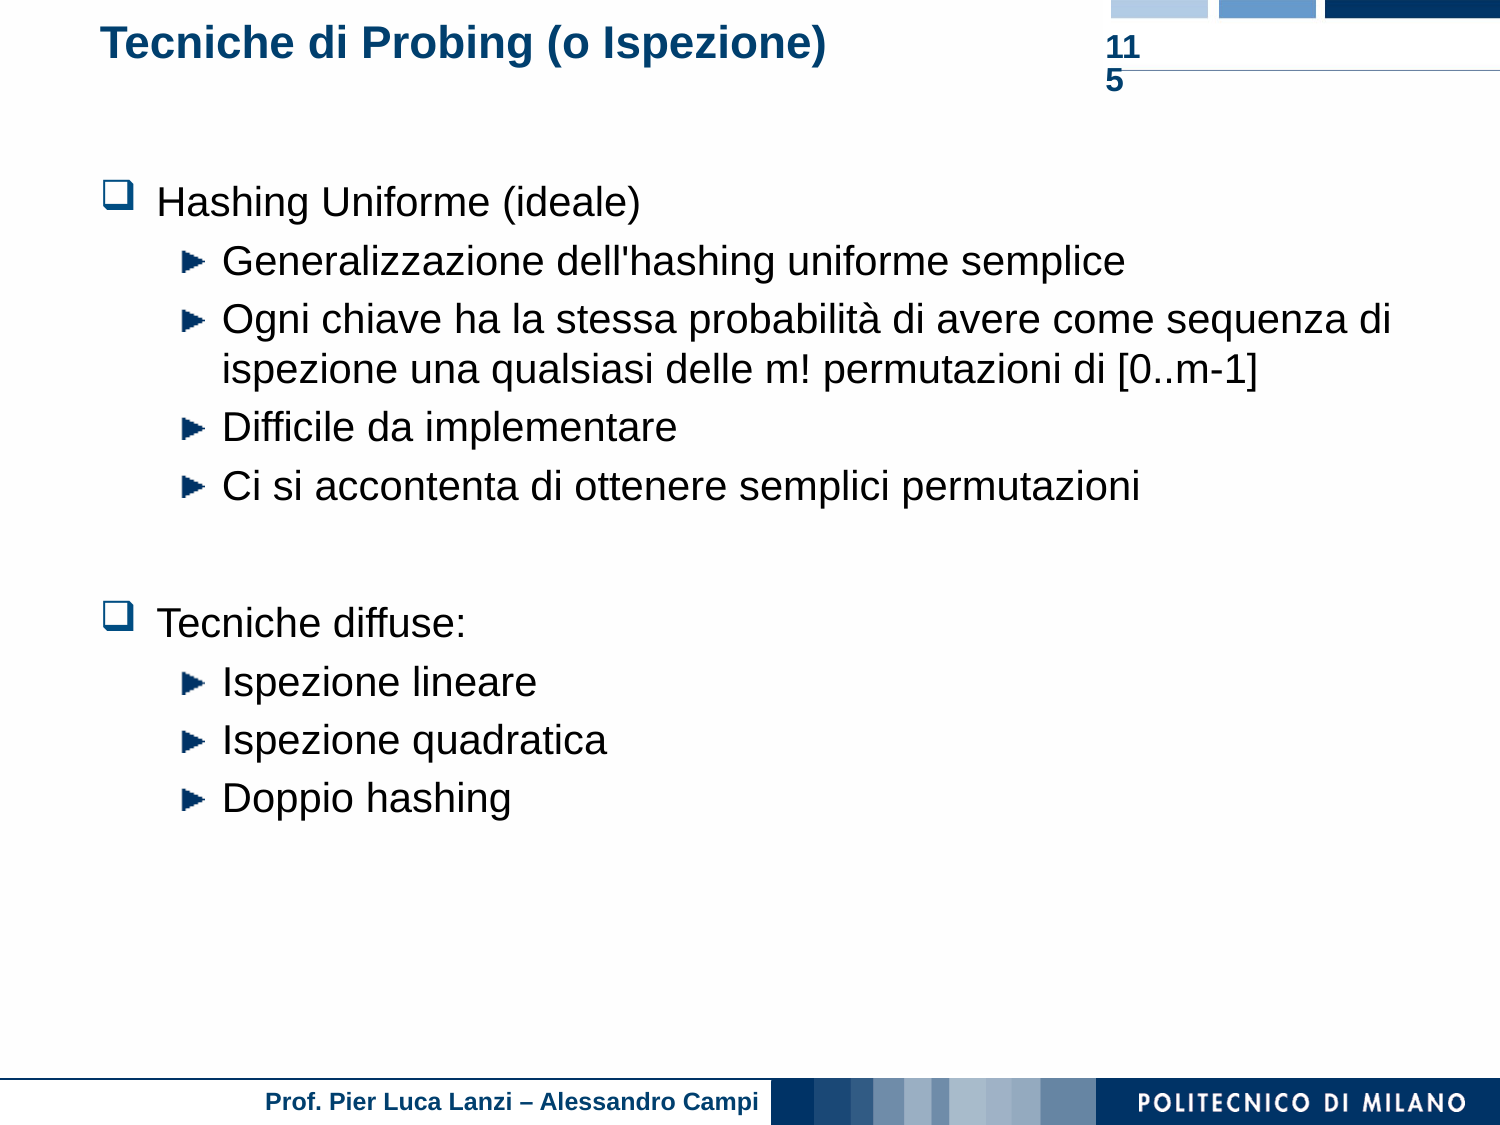

# Tecniche di Probing (o Ispezione)
115
Hashing Uniforme (ideale)
Generalizzazione dell'hashing uniforme semplice
Ogni chiave ha la stessa probabilità di avere come sequenza di ispezione una qualsiasi delle m! permutazioni di [0..m-1]
Difficile da implementare
Ci si accontenta di ottenere semplici permutazioni

Tecniche diffuse:
Ispezione lineare
Ispezione quadratica
Doppio hashing